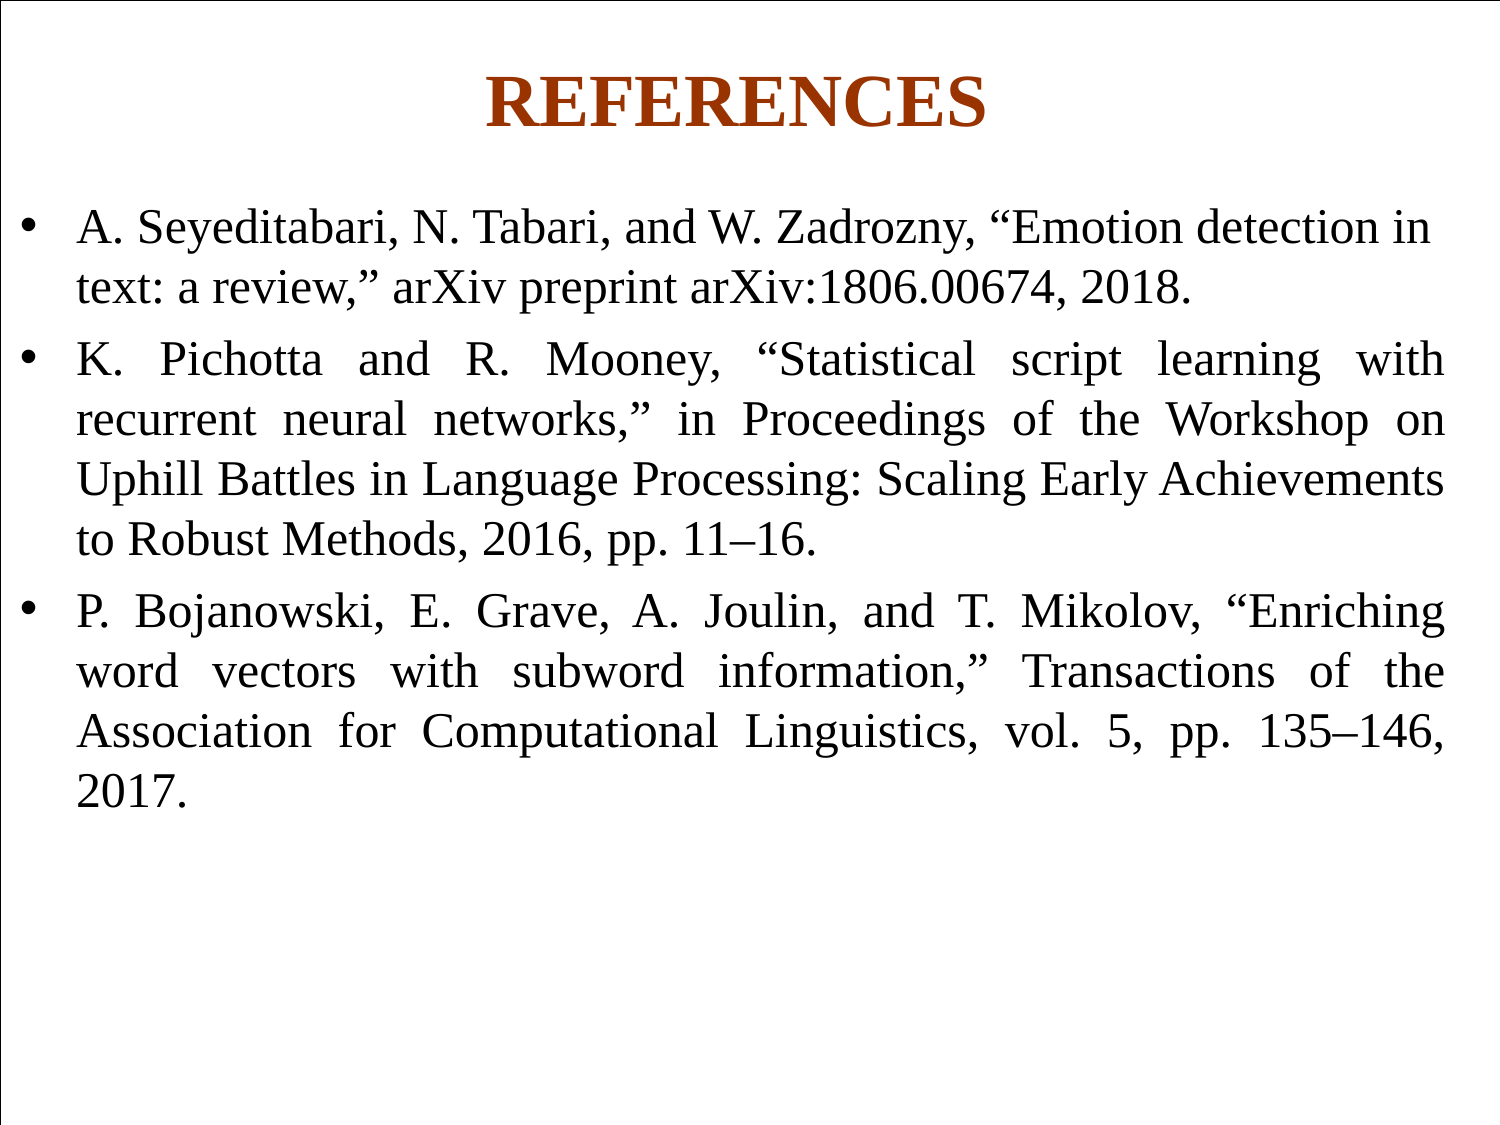

# REFERENCES
A. Seyeditabari, N. Tabari, and W. Zadrozny, “Emotion detection in text: a review,” arXiv preprint arXiv:1806.00674, 2018.
K. Pichotta and R. Mooney, “Statistical script learning with recurrent neural networks,” in Proceedings of the Workshop on Uphill Battles in Language Processing: Scaling Early Achievements to Robust Methods, 2016, pp. 11–16.
P. Bojanowski, E. Grave, A. Joulin, and T. Mikolov, “Enriching word vectors with subword information,” Transactions of the Association for Computational Linguistics, vol. 5, pp. 135–146, 2017.